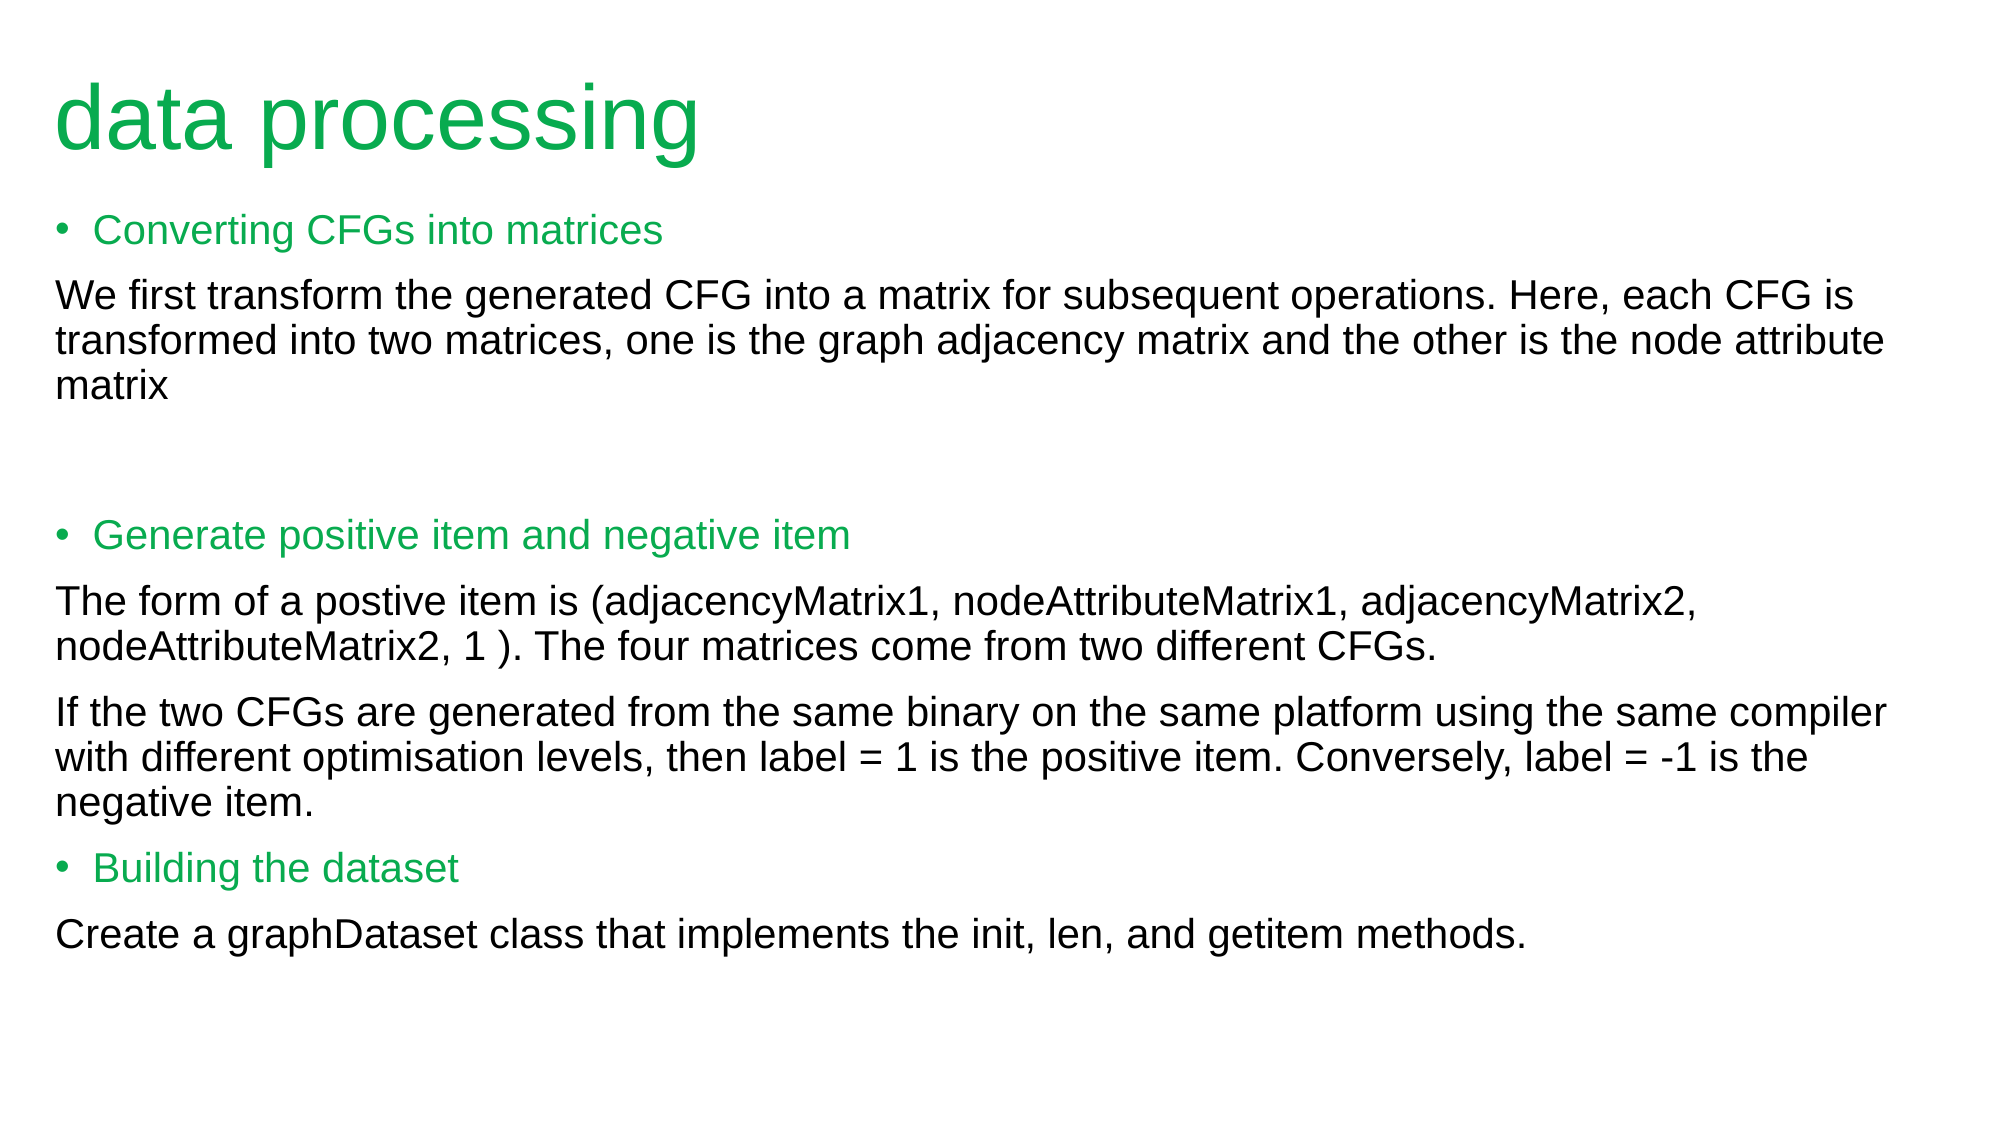

# data processing
Converting CFGs into matrices
We first transform the generated CFG into a matrix for subsequent operations. Here, each CFG is transformed into two matrices, one is the graph adjacency matrix and the other is the node attribute matrix

Generate positive item and negative item
The form of a postive item is (adjacencyMatrix1, nodeAttributeMatrix1, adjacencyMatrix2, nodeAttributeMatrix2, 1 ). The four matrices come from two different CFGs.
If the two CFGs are generated from the same binary on the same platform using the same compiler with different optimisation levels, then label = 1 is the positive item. Conversely, label = -1 is the negative item.
Building the dataset
Create a graphDataset class that implements the init, len, and getitem methods.